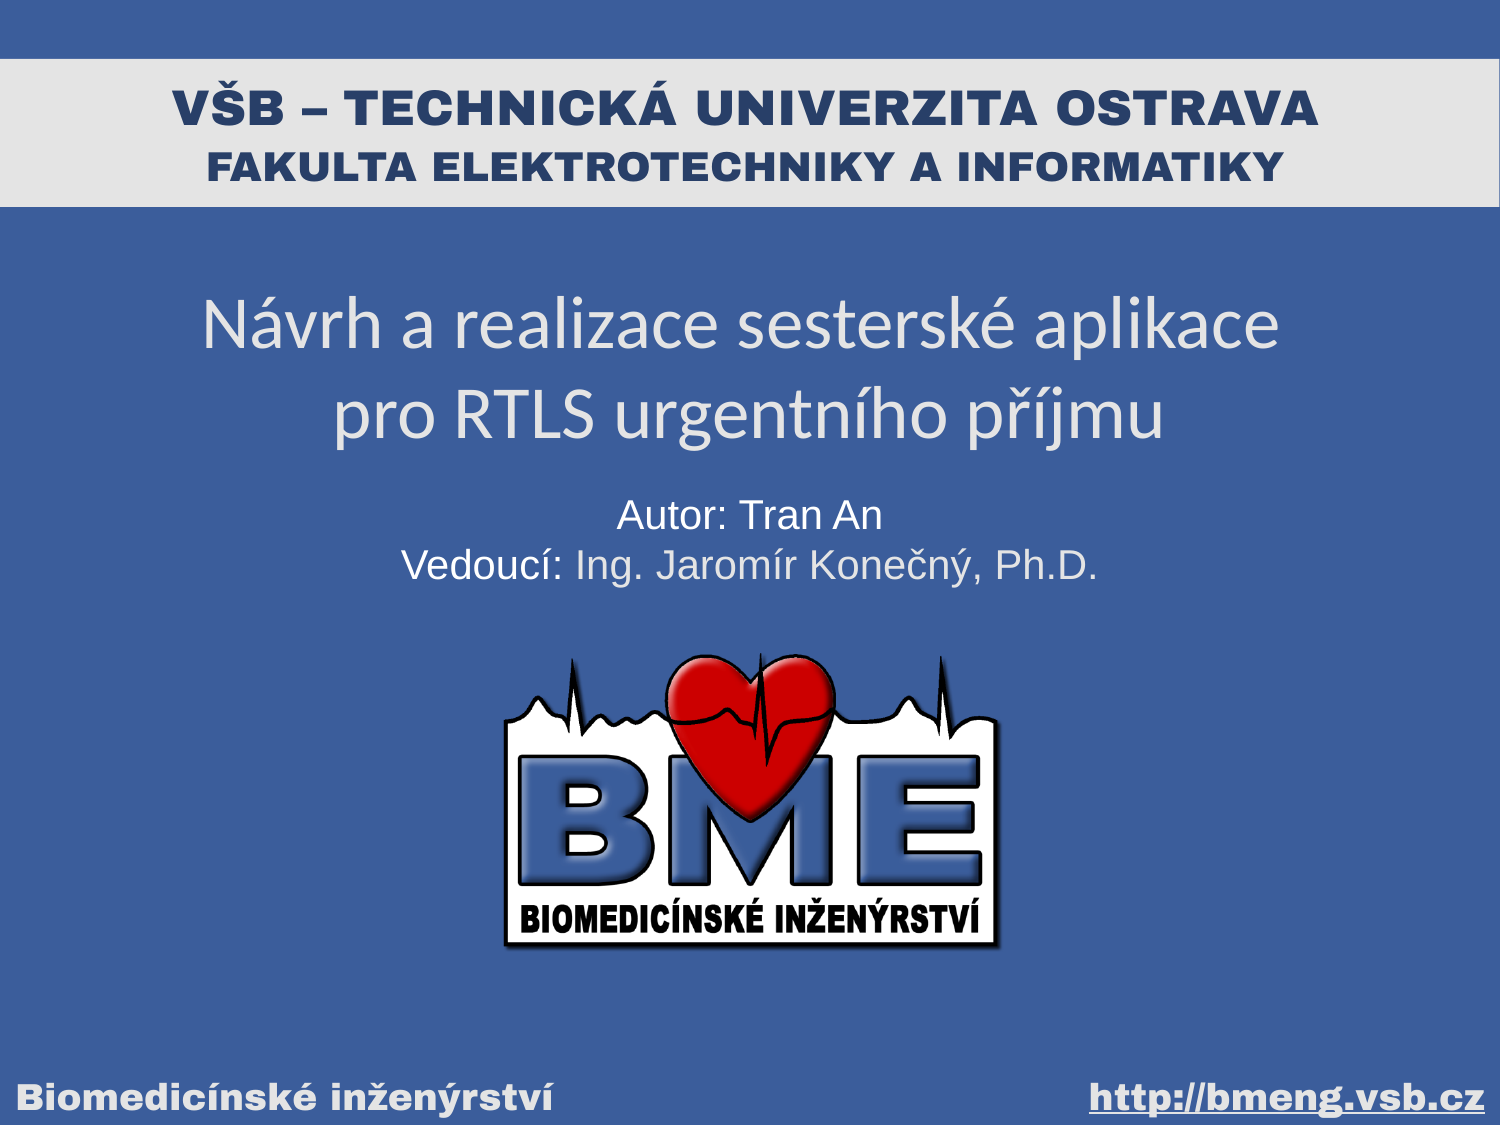

# Návrh a realizace sesterské aplikace pro RTLS urgentního příjmu
Autor: Tran An
Vedoucí: Ing. Jaromír Konečný, Ph.D.